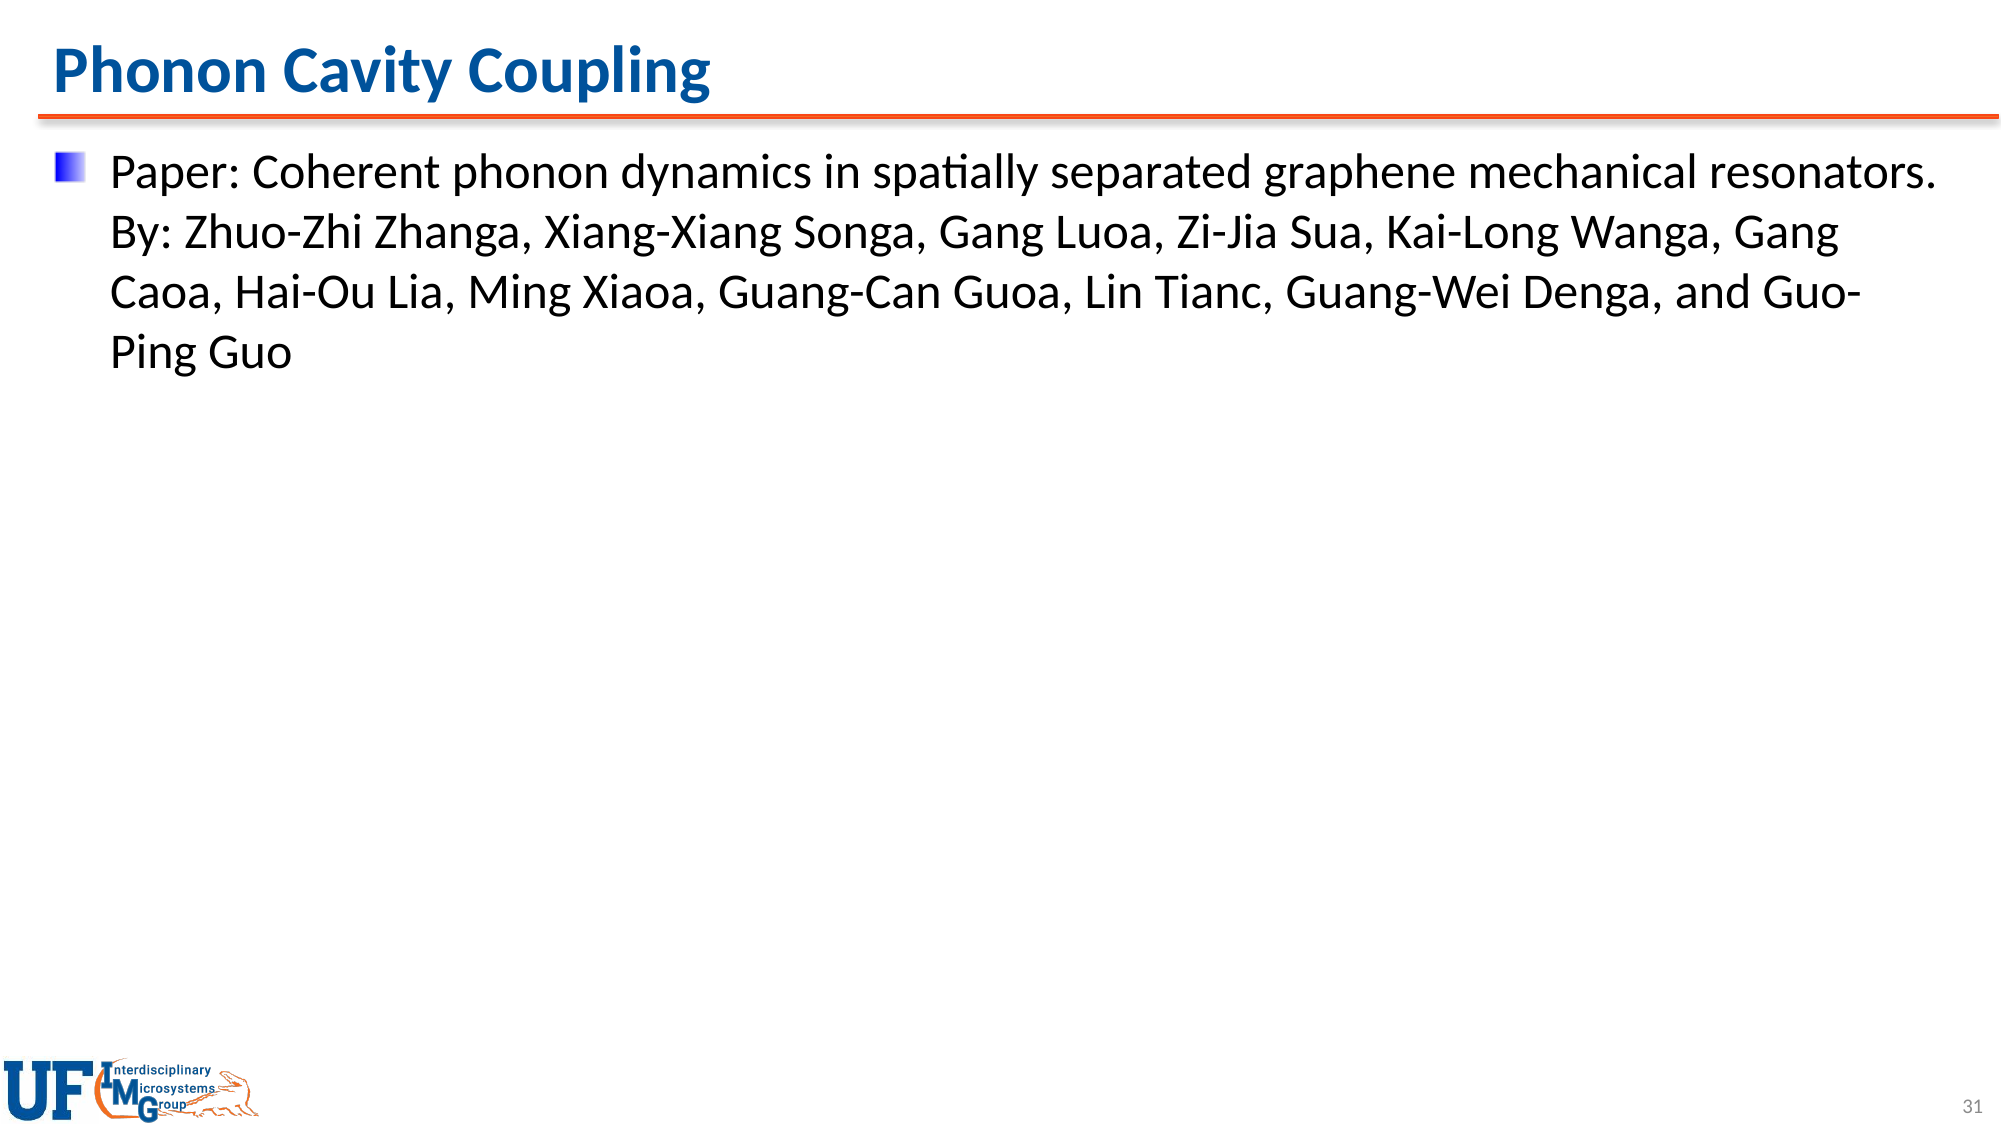

# Phonon Cavity Coupling
Paper: Coherent phonon dynamics in spatially separated graphene mechanical resonators. By: Zhuo-Zhi Zhanga, Xiang-Xiang Songa, Gang Luoa, Zi-Jia Sua, Kai-Long Wanga, Gang Caoa, Hai-Ou Lia, Ming Xiaoa, Guang-Can Guoa, Lin Tianc, Guang-Wei Denga, and Guo-Ping Guo

31